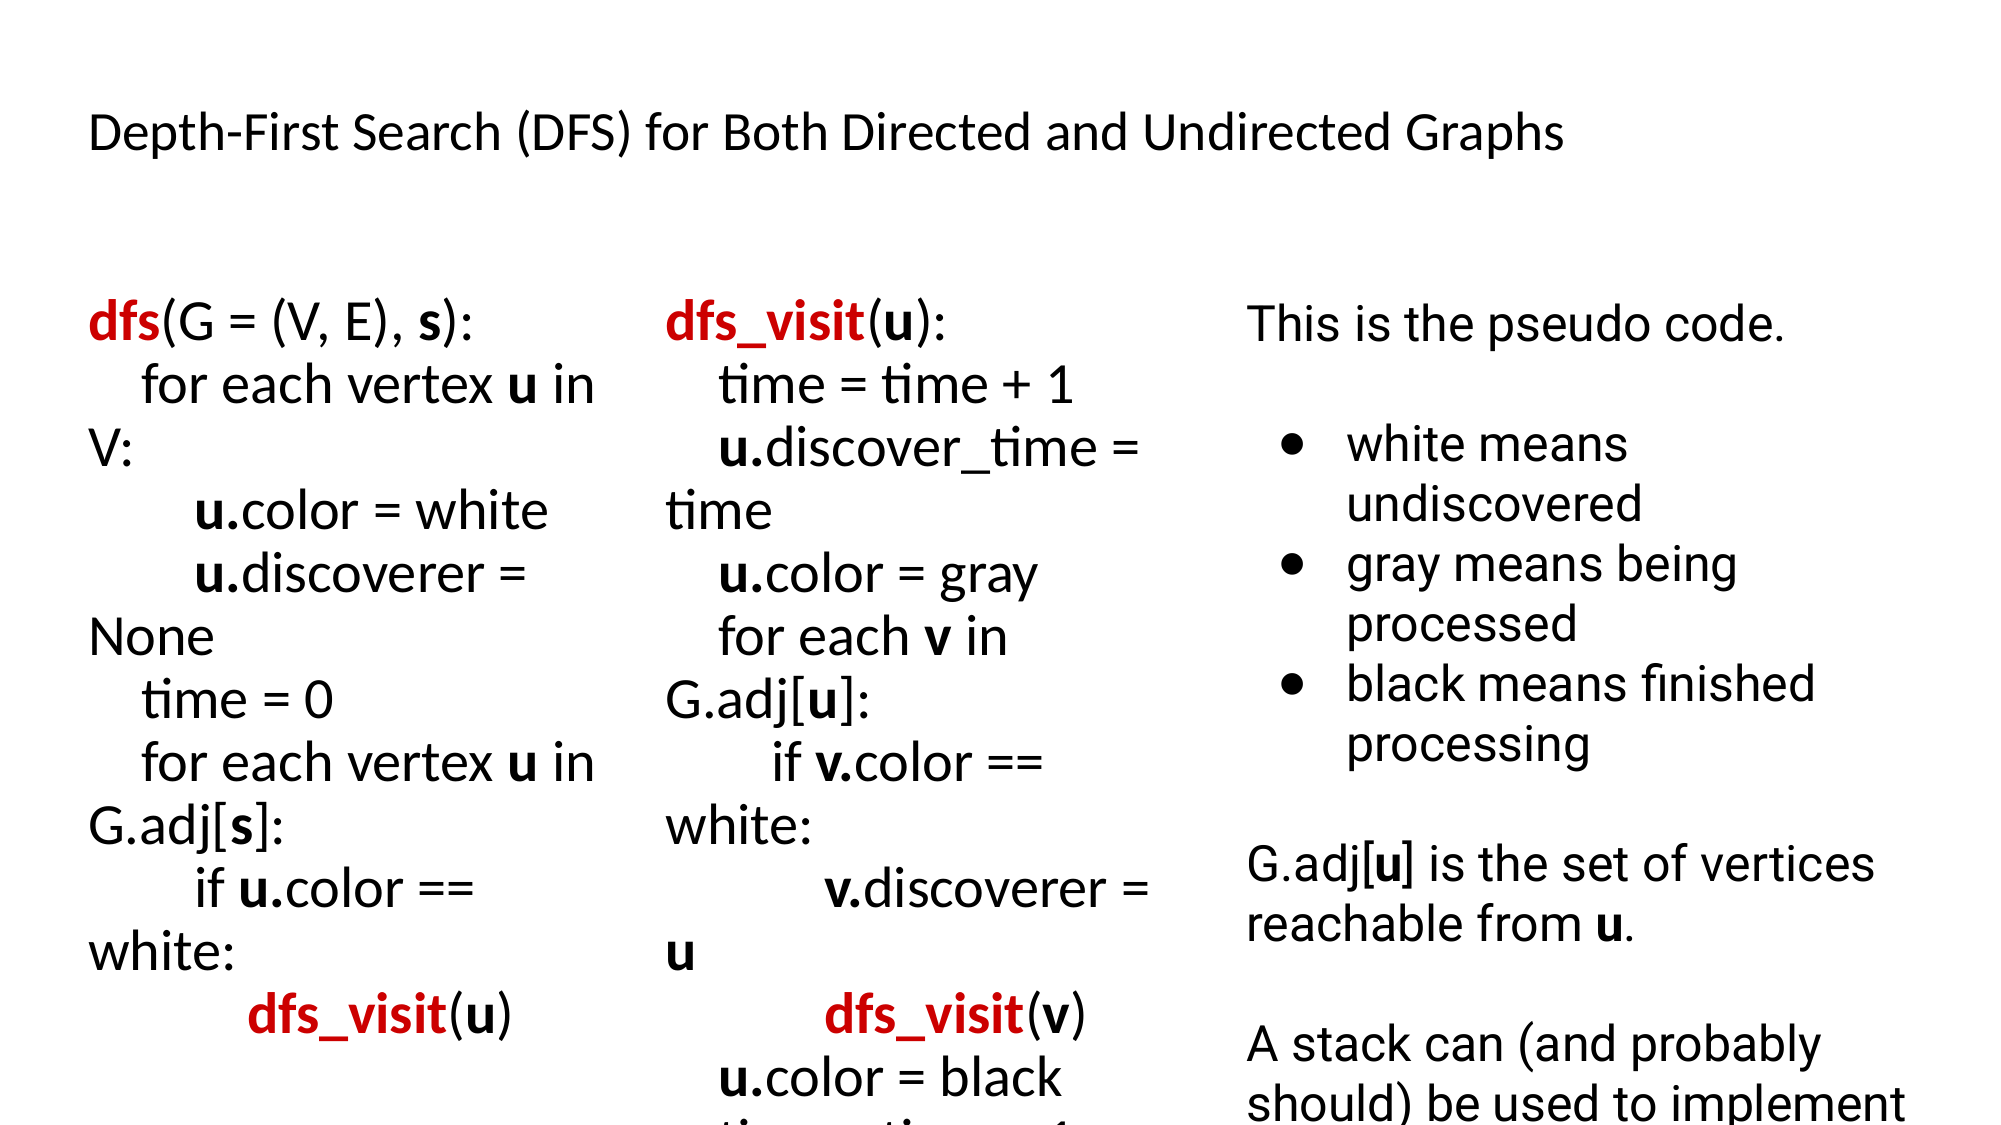

# Depth-First Search (DFS) for Both Directed and Undirected Graphs
dfs(G = (V, E), s):
    for each vertex u in V:
        u.color = white
        u.discoverer = None
    time = 0
    for each vertex u in G.adj[s]:
        if u.color == white:
            dfs_visit(u)

dfs_visit(u):
    time = time + 1
    u.discover_time = time
    u.color = gray
    for each v in G.adj[u]:
        if v.color == white:
            v.discoverer = u
            dfs_visit(v)
    u.color = black
    time = time + 1
    u.finish_time = time

This is the pseudo code.

white means undiscovered
gray means being processed
black means finished processing

G.adj[u] is the set of vertices reachable from u.

A stack can (and probably should) be used to implement DFS instead of recursion.

In fact, a stack should be used in Python to implement DFS due to the interpreter's limit on recursion depth.